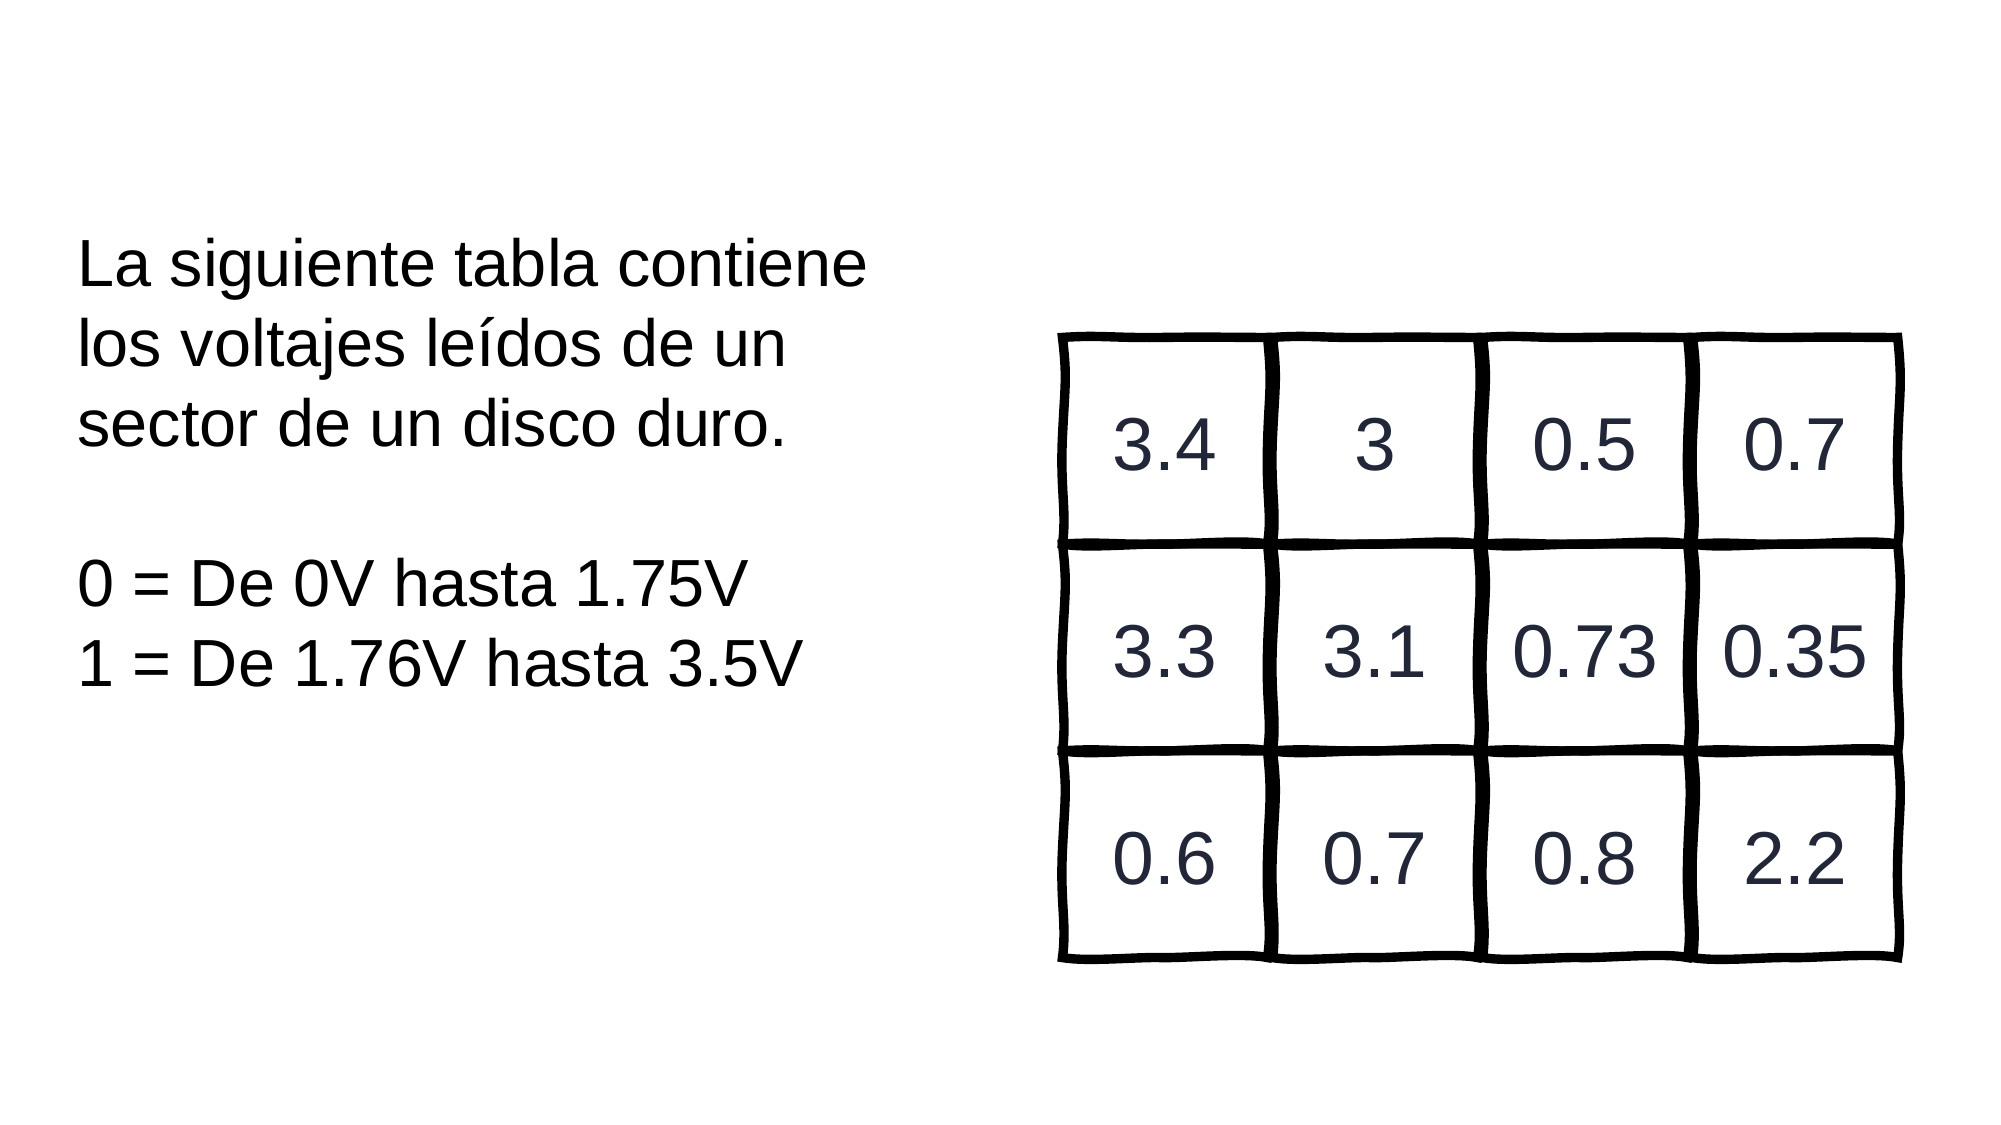

La siguiente tabla contiene los voltajes leídos de un sector de un disco duro.

0 = De 0V hasta 1.75V
1 = De 1.76V hasta 3.5V
3.4
3
0.5
0.7
3.3
3.1
0.73
0.35
0.6
0.7
0.8
2.2